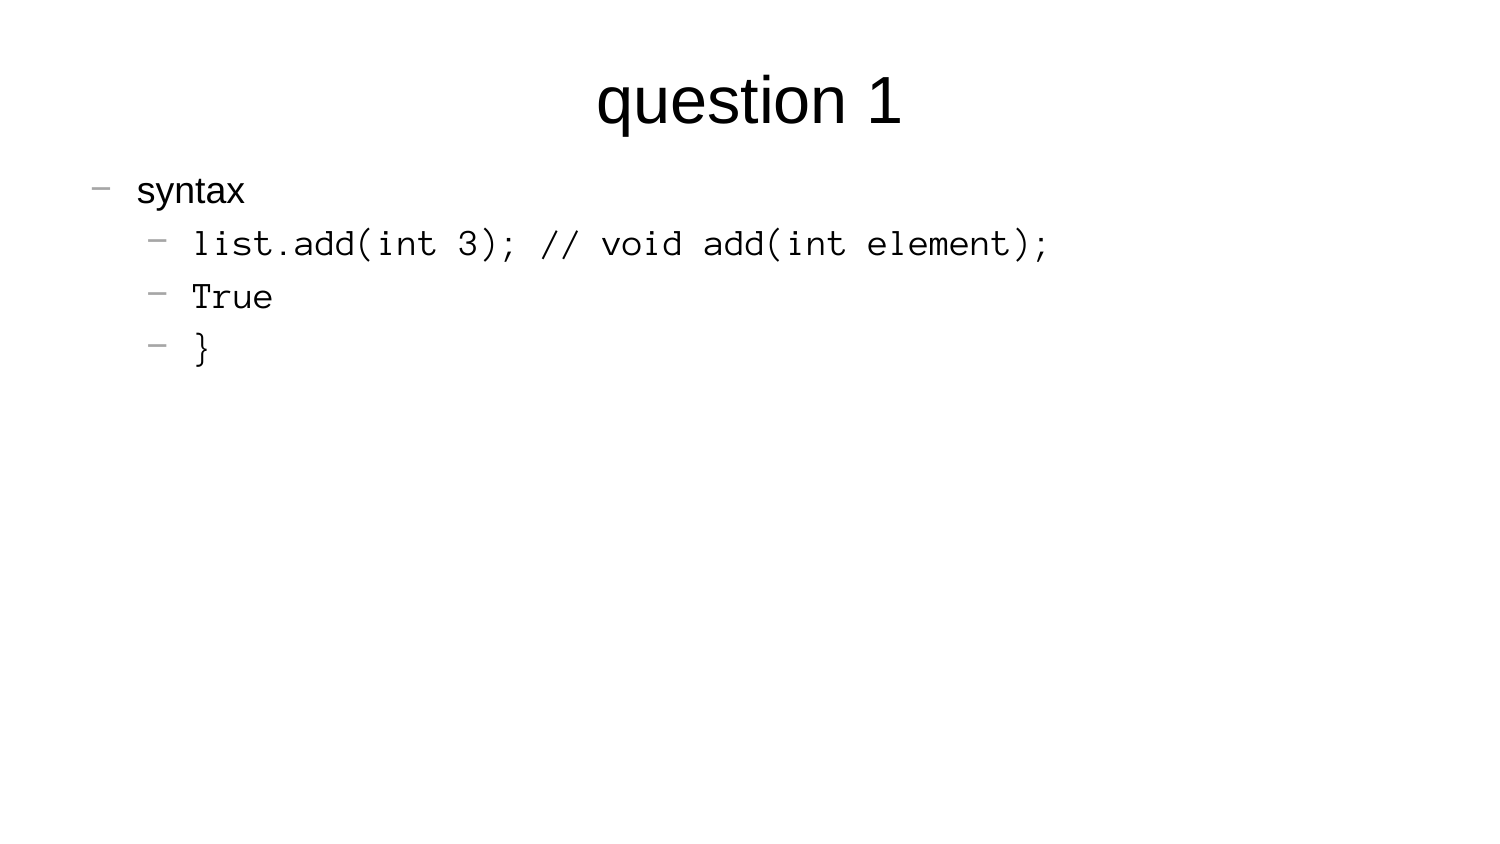

# question 1
syntax
list.add(int 3); // void add(int element);
True
}